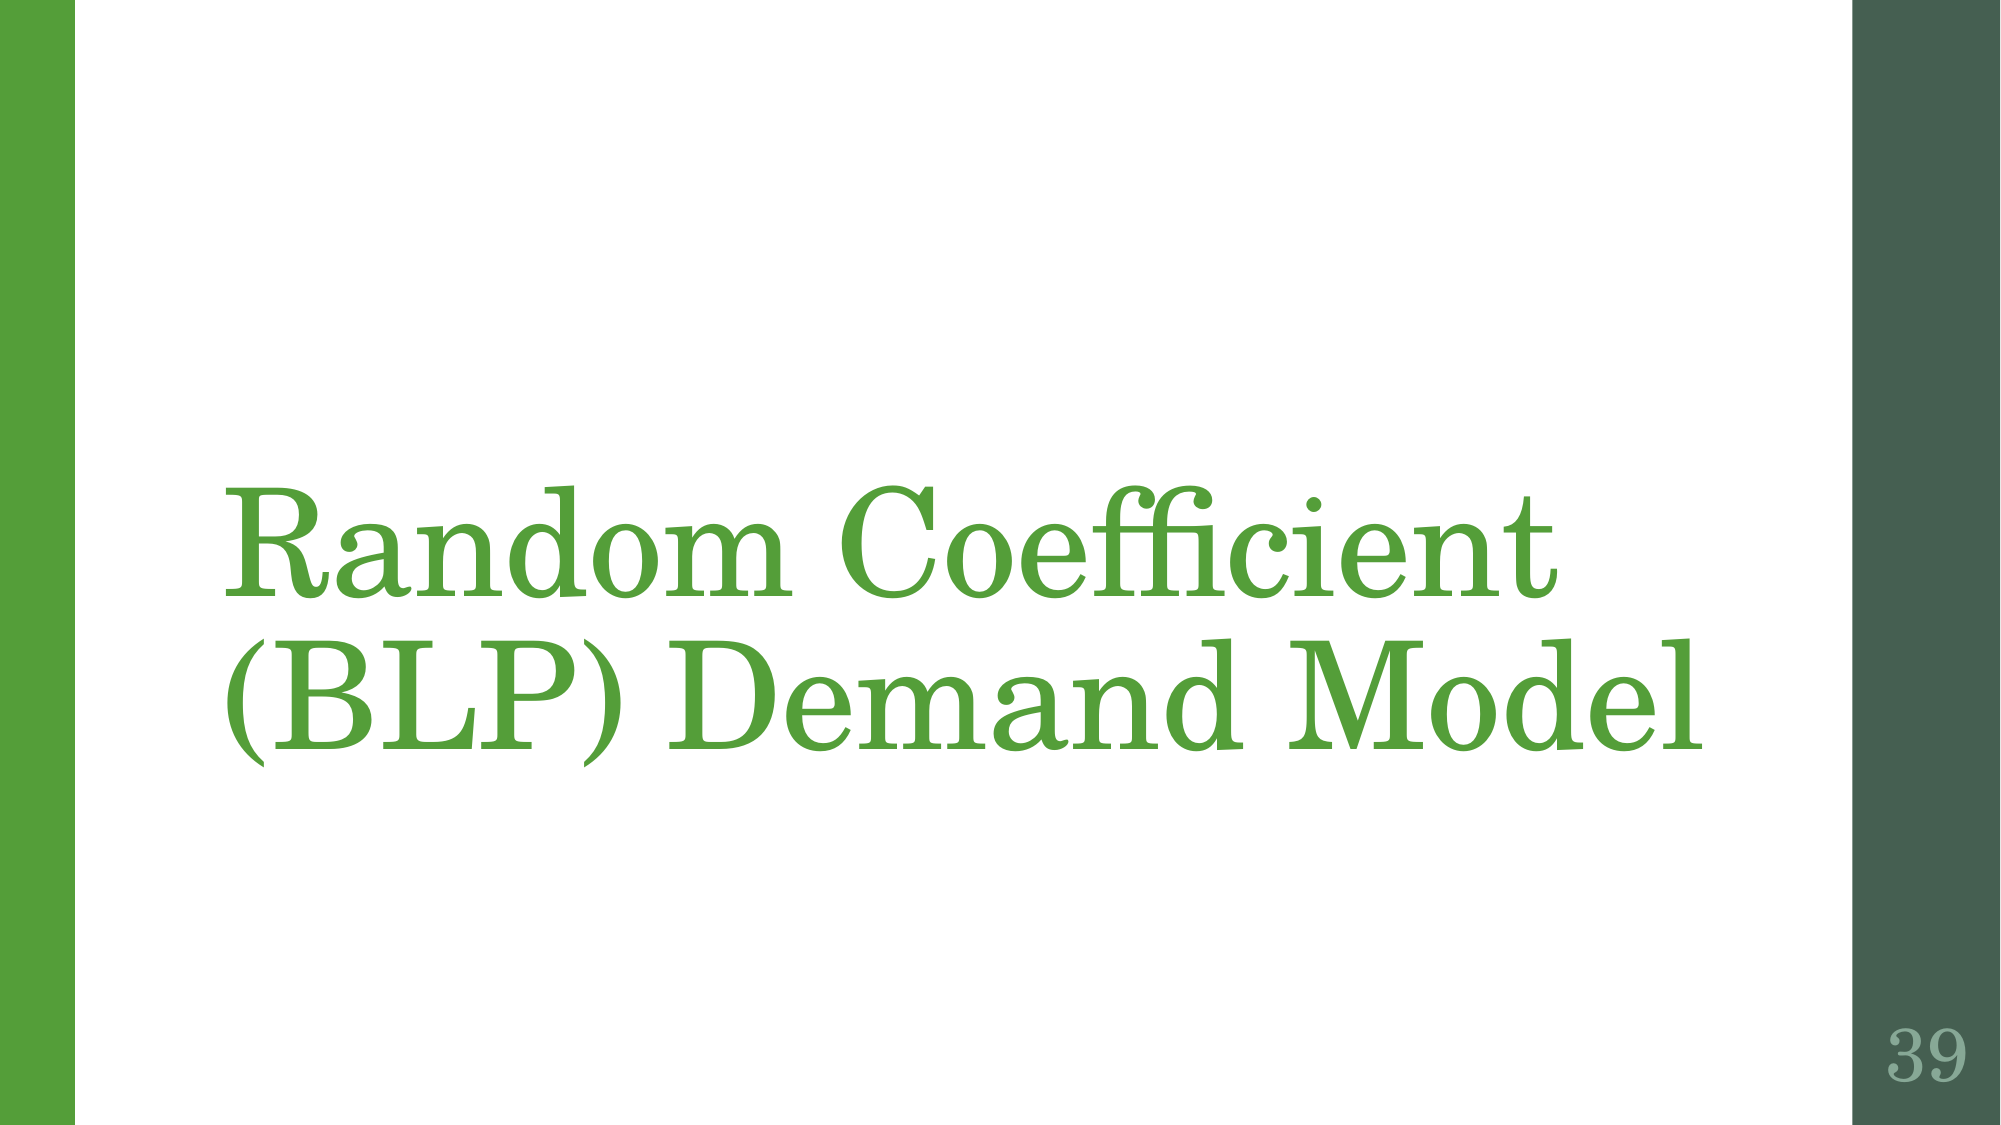

# Random Coefficient (BLP) Demand Model

39